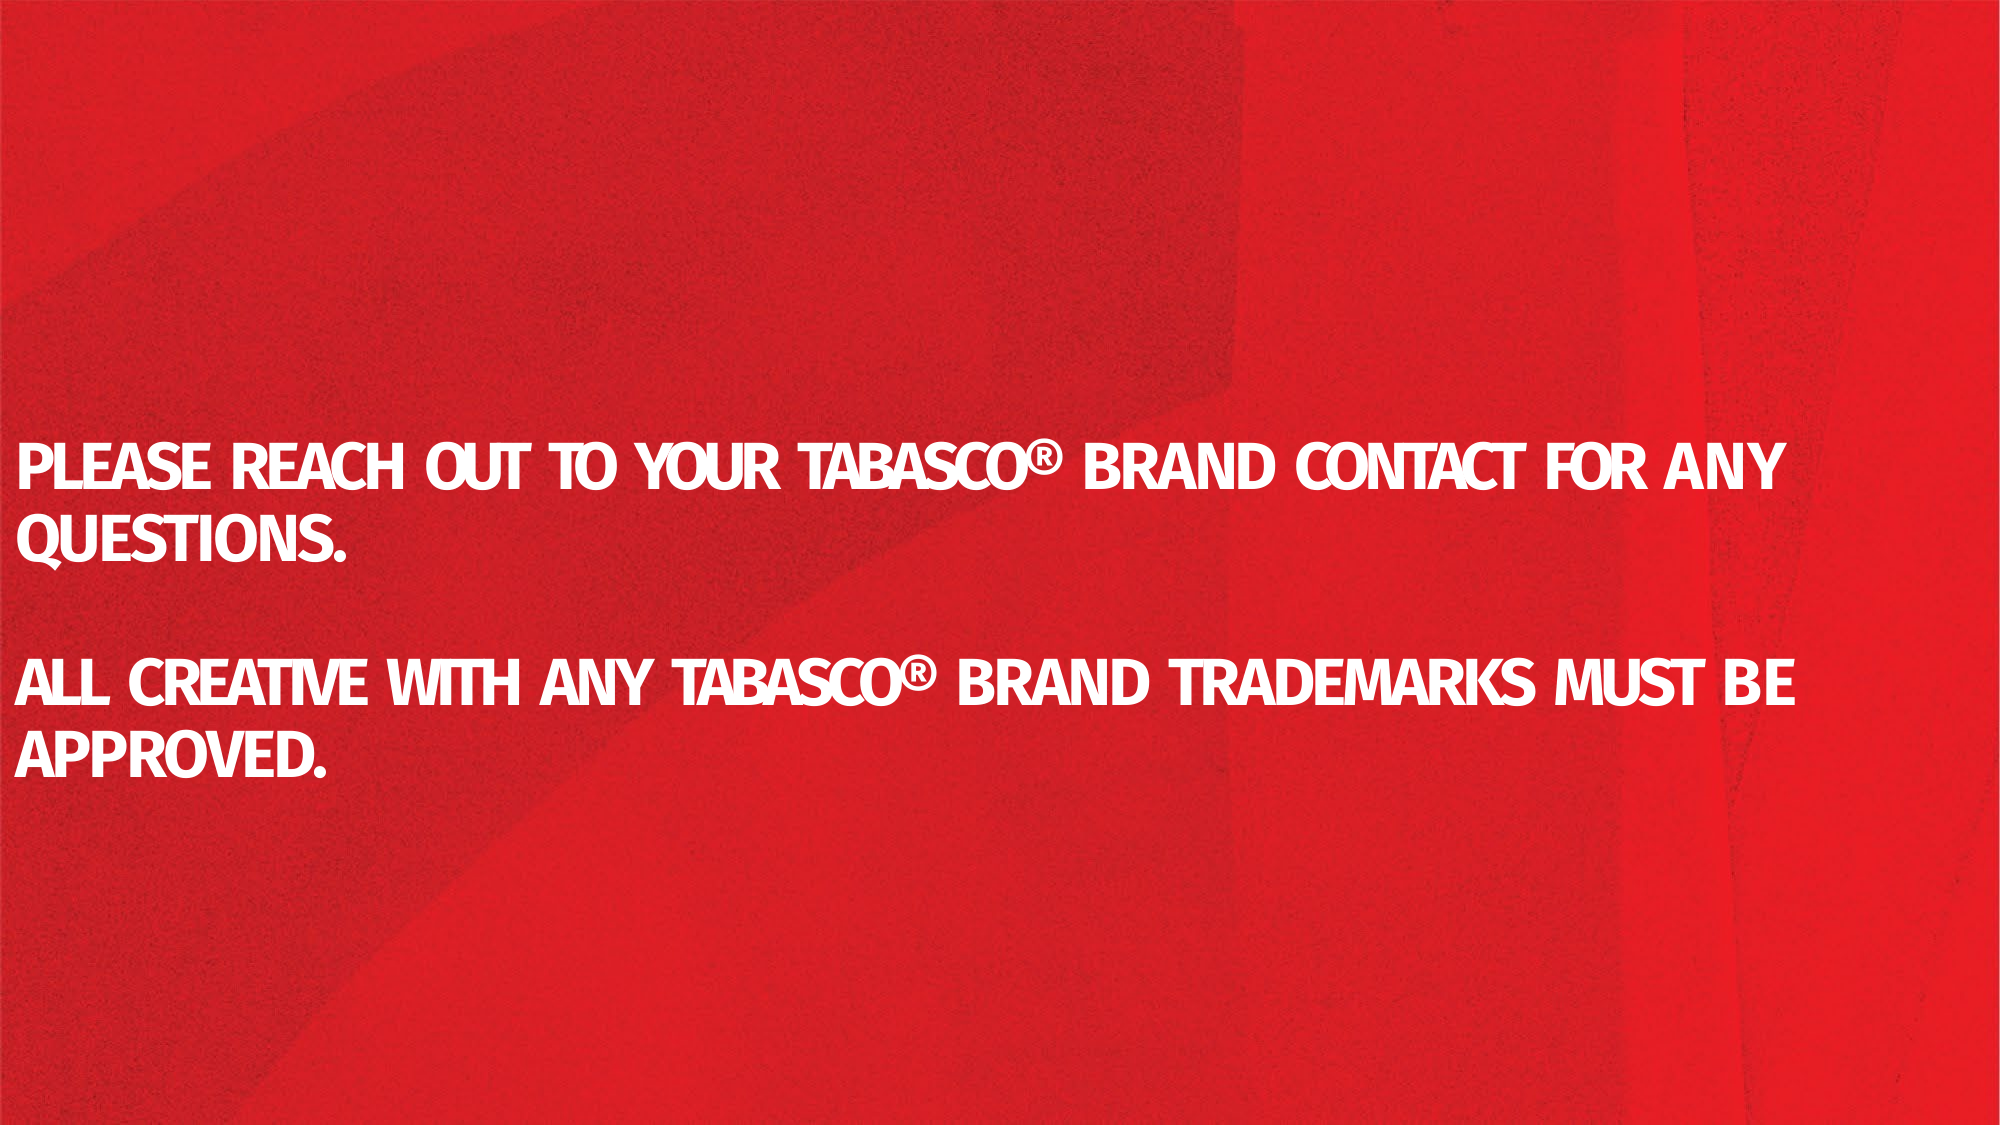

# PLEASE REACH OUT TO YOUR TABASCO® BRAND CONTACT FOR ANY QUESTIONS.
ALL CREATIVE WITH ANY TABASCO® BRAND TRADEMARKS MUST BE APPROVED.